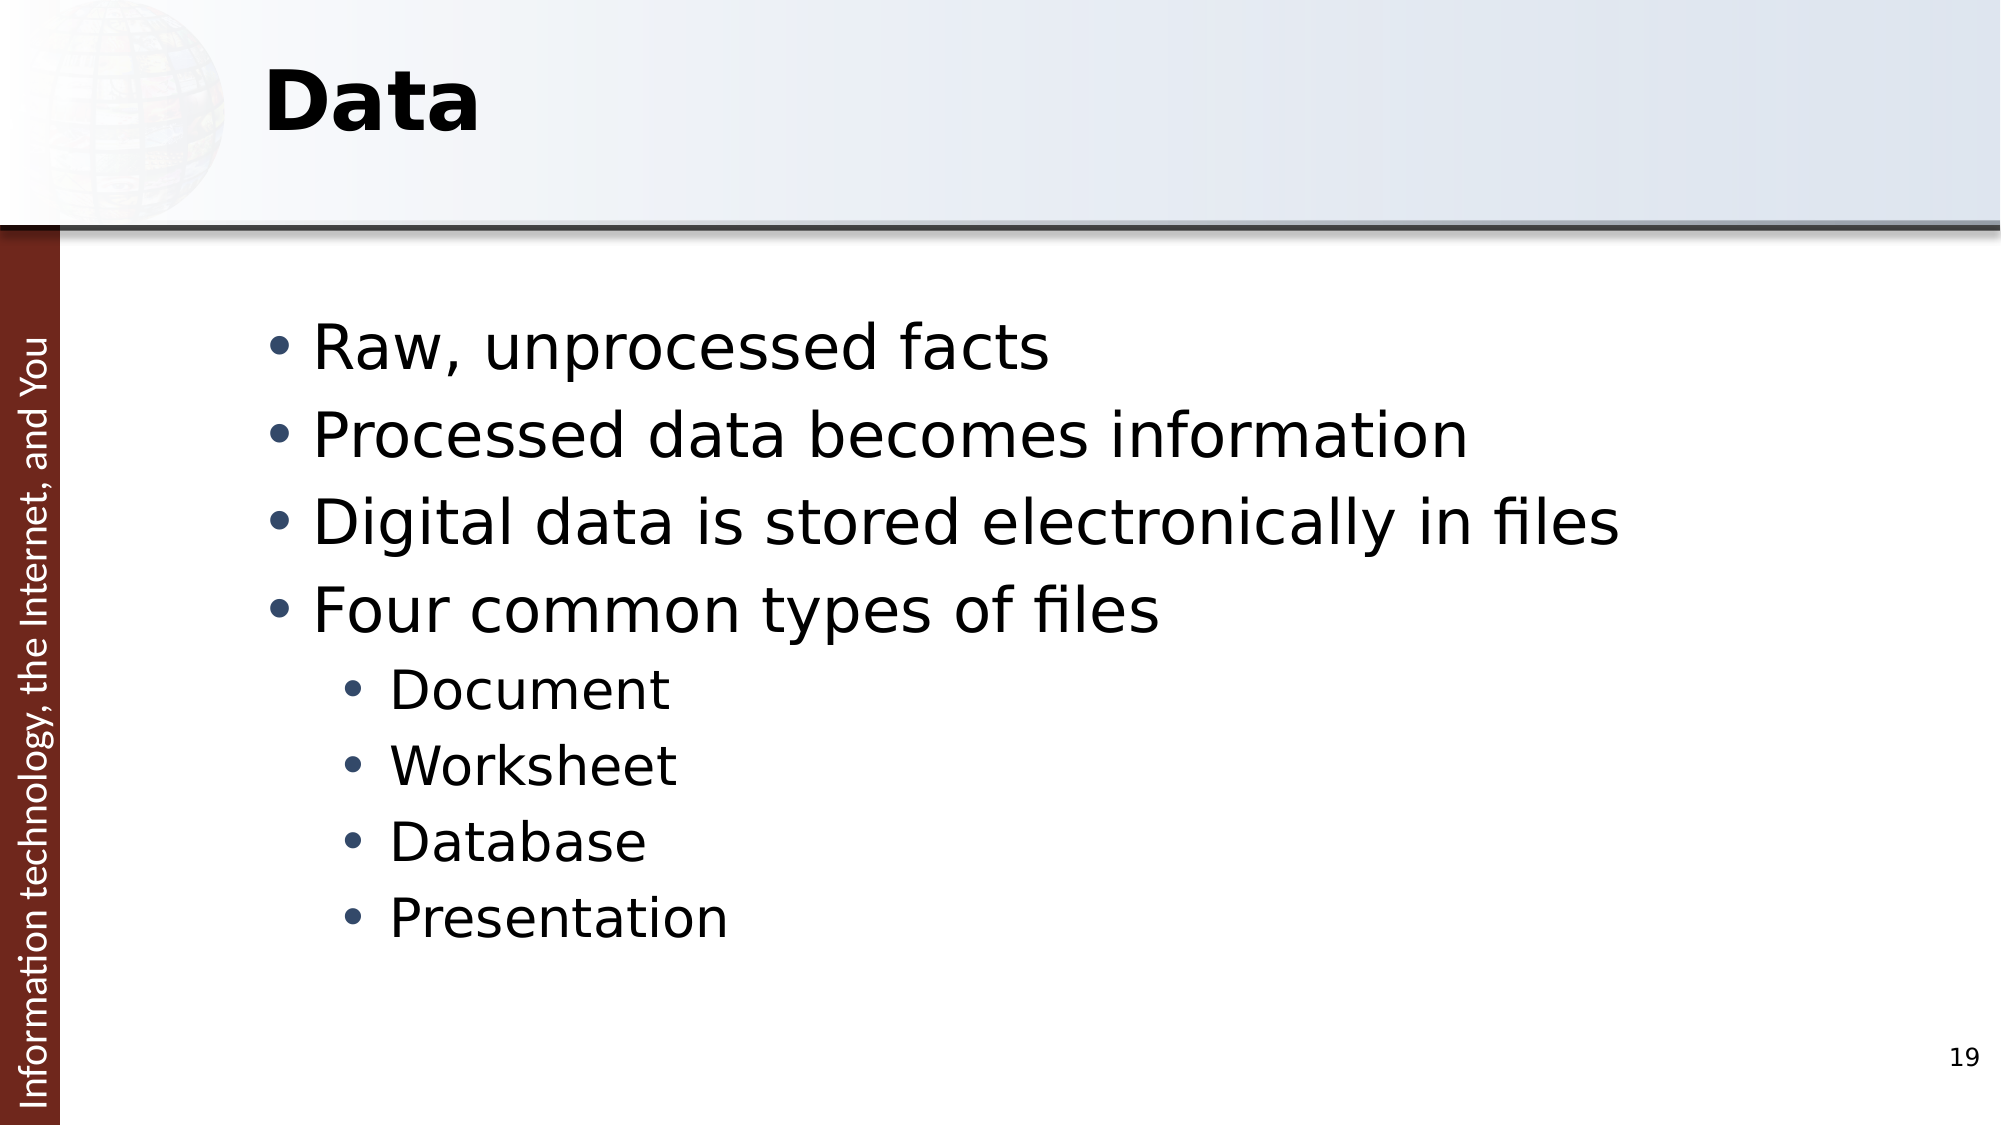

# Data
Raw, unprocessed facts
Processed data becomes information
Digital data is stored electronically in files
Four common types of files
Document
Worksheet
Database
Presentation

19